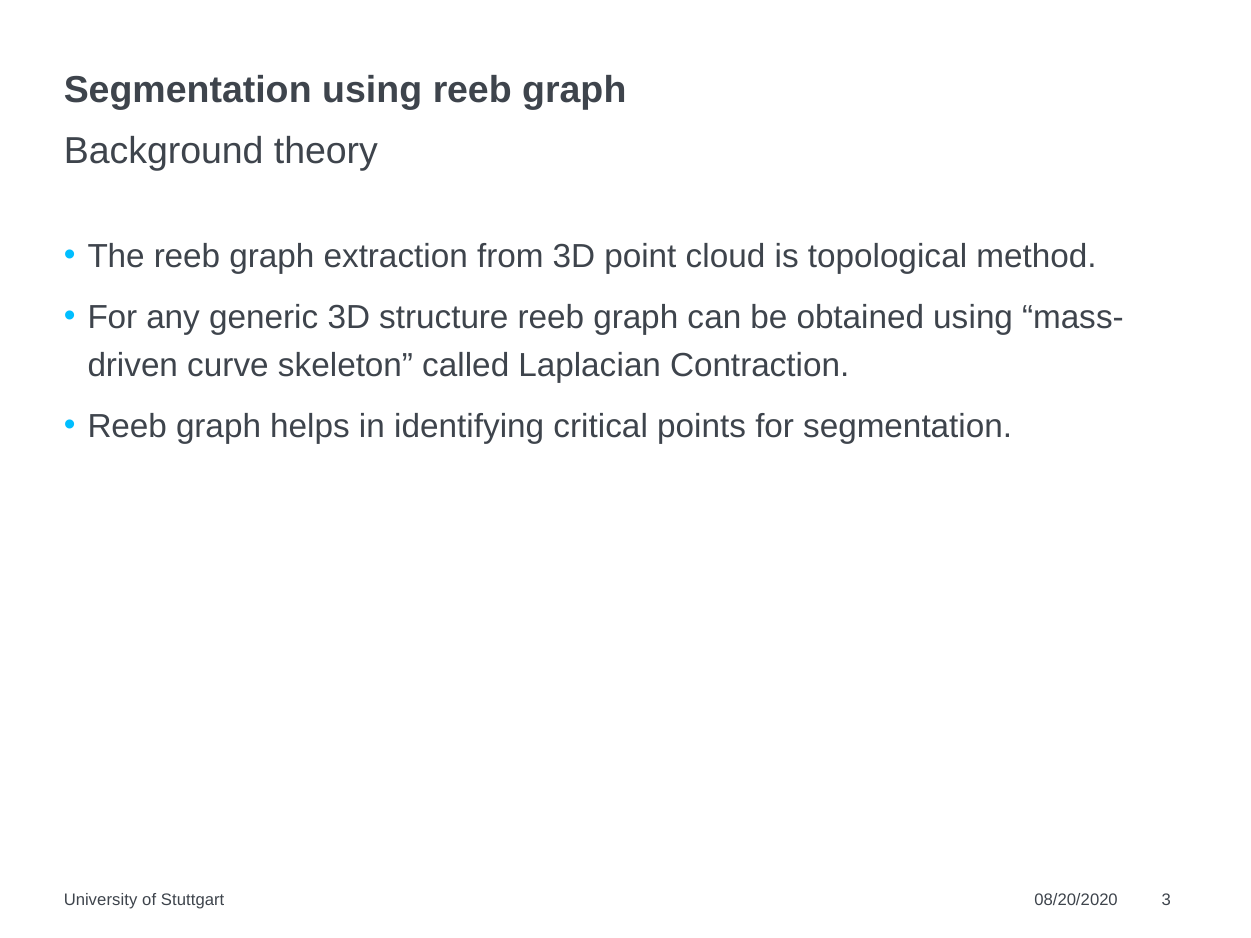

# Segmentation using reeb graph
Background theory
The reeb graph extraction from 3D point cloud is topological method.
For any generic 3D structure reeb graph can be obtained using “mass-driven curve skeleton” called Laplacian Contraction.
Reeb graph helps in identifying critical points for segmentation.

University of Stuttgart
08/20/2020
3